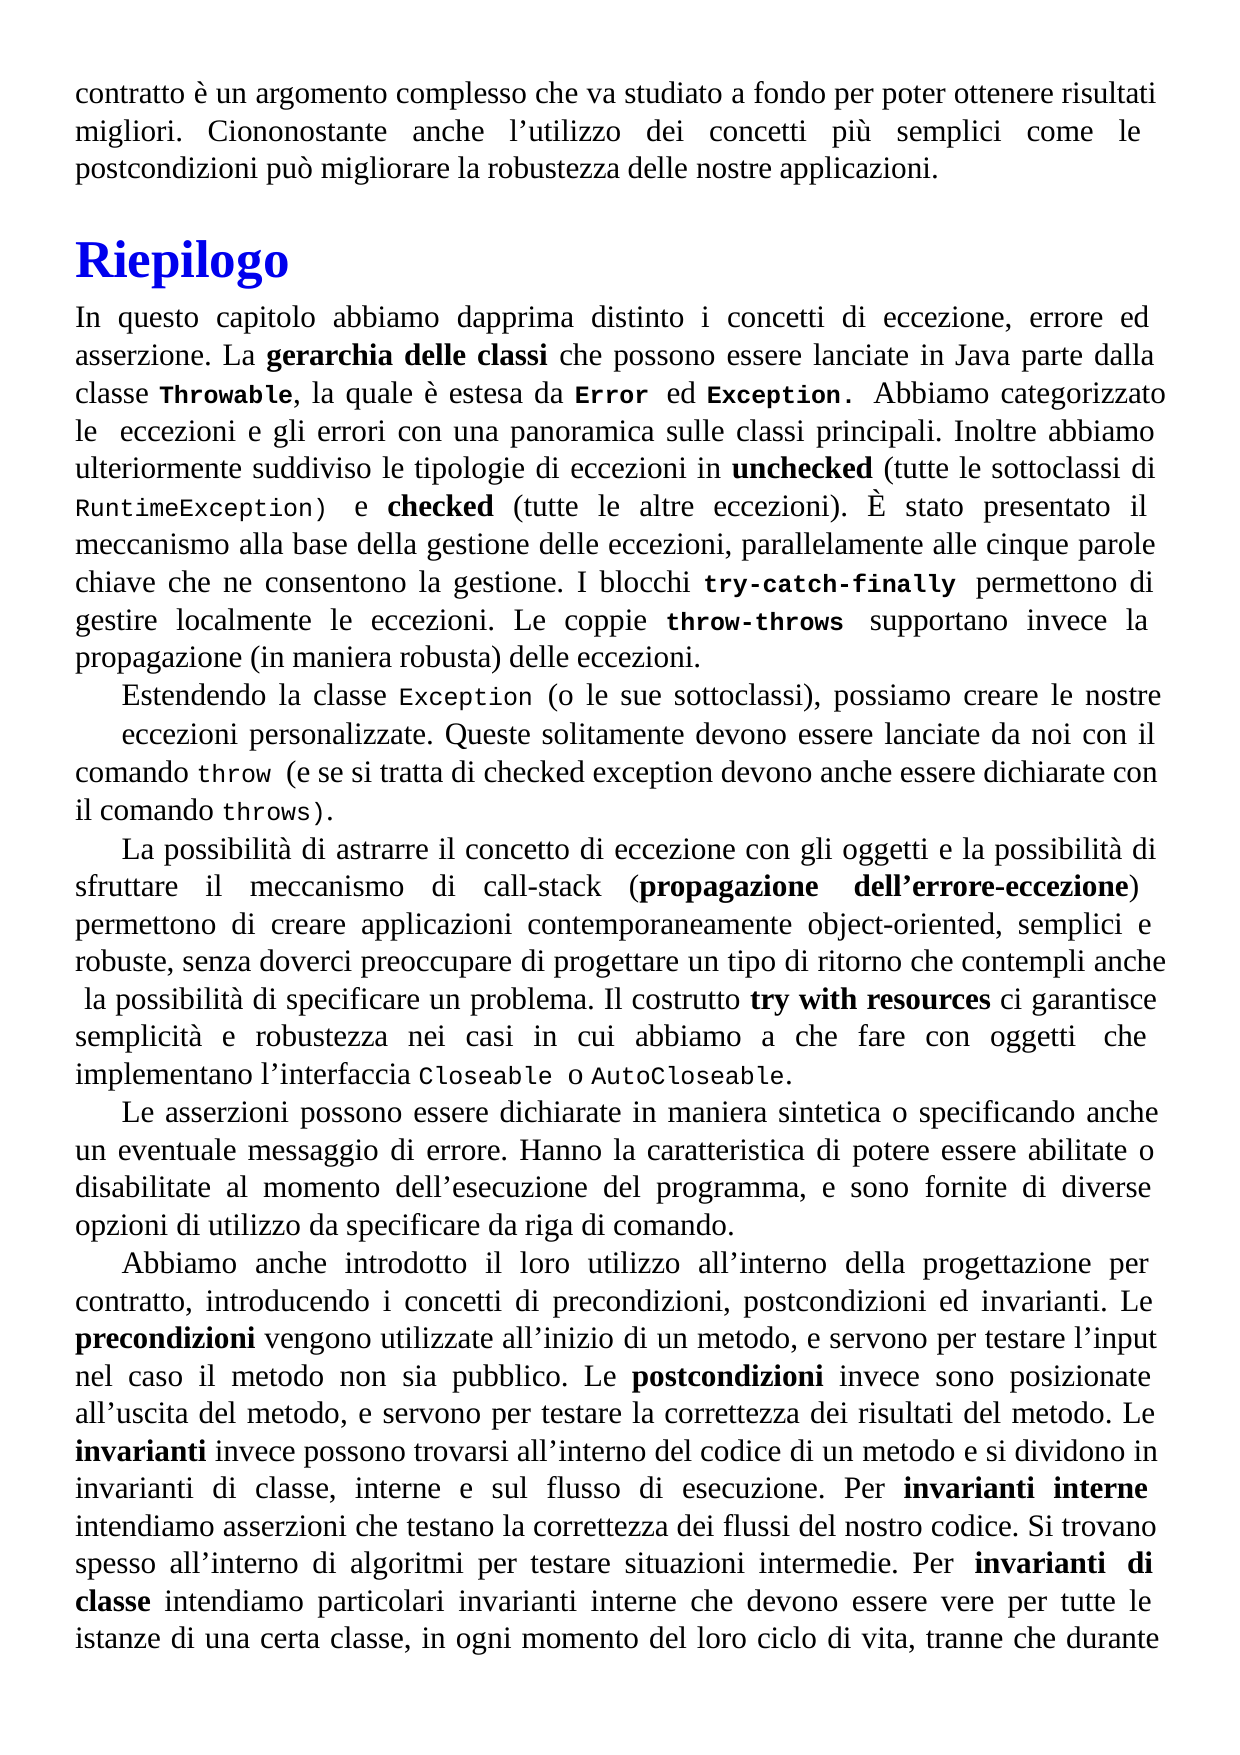

contratto è un argomento complesso che va studiato a fondo per poter ottenere risultati  migliori. Ciononostante anche l’utilizzo dei concetti più semplici come le  postcondizioni può migliorare la robustezza delle nostre applicazioni.
# Riepilogo
In questo capitolo abbiamo dapprima distinto i concetti di eccezione, errore ed  asserzione. La gerarchia delle classi che possono essere lanciate in Java parte dalla  classe Throwable, la quale è estesa da Error ed Exception. Abbiamo categorizzato le  eccezioni e gli errori con una panoramica sulle classi principali. Inoltre abbiamo  ulteriormente suddiviso le tipologie di eccezioni in unchecked (tutte le sottoclassi di  RuntimeException) e checked (tutte le altre eccezioni). È stato presentato il  meccanismo alla base della gestione delle eccezioni, parallelamente alle cinque parole  chiave che ne consentono la gestione. I blocchi try-catch-finally permettono di  gestire localmente le eccezioni. Le coppie throw-throws supportano invece la  propagazione (in maniera robusta) delle eccezioni.
Estendendo la classe Exception (o le sue sottoclassi), possiamo creare le nostre
eccezioni personalizzate. Queste solitamente devono essere lanciate da noi con il  comando throw (e se si tratta di checked exception devono anche essere dichiarate con  il comando throws).
La possibilità di astrarre il concetto di eccezione con gli oggetti e la possibilità di  sfruttare il meccanismo di call-stack (propagazione dell’errore-eccezione)  permettono di creare applicazioni contemporaneamente object-oriented, semplici e  robuste, senza doverci preoccupare di progettare un tipo di ritorno che contempli anche  la possibilità di specificare un problema. Il costrutto try with resources ci garantisce  semplicità e robustezza nei casi in cui abbiamo a che fare con oggetti che  implementano l’interfaccia Closeable o AutoCloseable.
Le asserzioni possono essere dichiarate in maniera sintetica o specificando anche  un eventuale messaggio di errore. Hanno la caratteristica di potere essere abilitate o  disabilitate al momento dell’esecuzione del programma, e sono fornite di diverse  opzioni di utilizzo da specificare da riga di comando.
Abbiamo anche introdotto il loro utilizzo all’interno della progettazione per  contratto, introducendo i concetti di precondizioni, postcondizioni ed invarianti. Le  precondizioni vengono utilizzate all’inizio di un metodo, e servono per testare l’input  nel caso il metodo non sia pubblico. Le postcondizioni invece sono posizionate  all’uscita del metodo, e servono per testare la correttezza dei risultati del metodo. Le  invarianti invece possono trovarsi all’interno del codice di un metodo e si dividono in  invarianti di classe, interne e sul flusso di esecuzione. Per invarianti interne  intendiamo asserzioni che testano la correttezza dei flussi del nostro codice. Si trovano  spesso all’interno di algoritmi per testare situazioni intermedie. Per invarianti di  classe intendiamo particolari invarianti interne che devono essere vere per tutte le  istanze di una certa classe, in ogni momento del loro ciclo di vita, tranne che durante